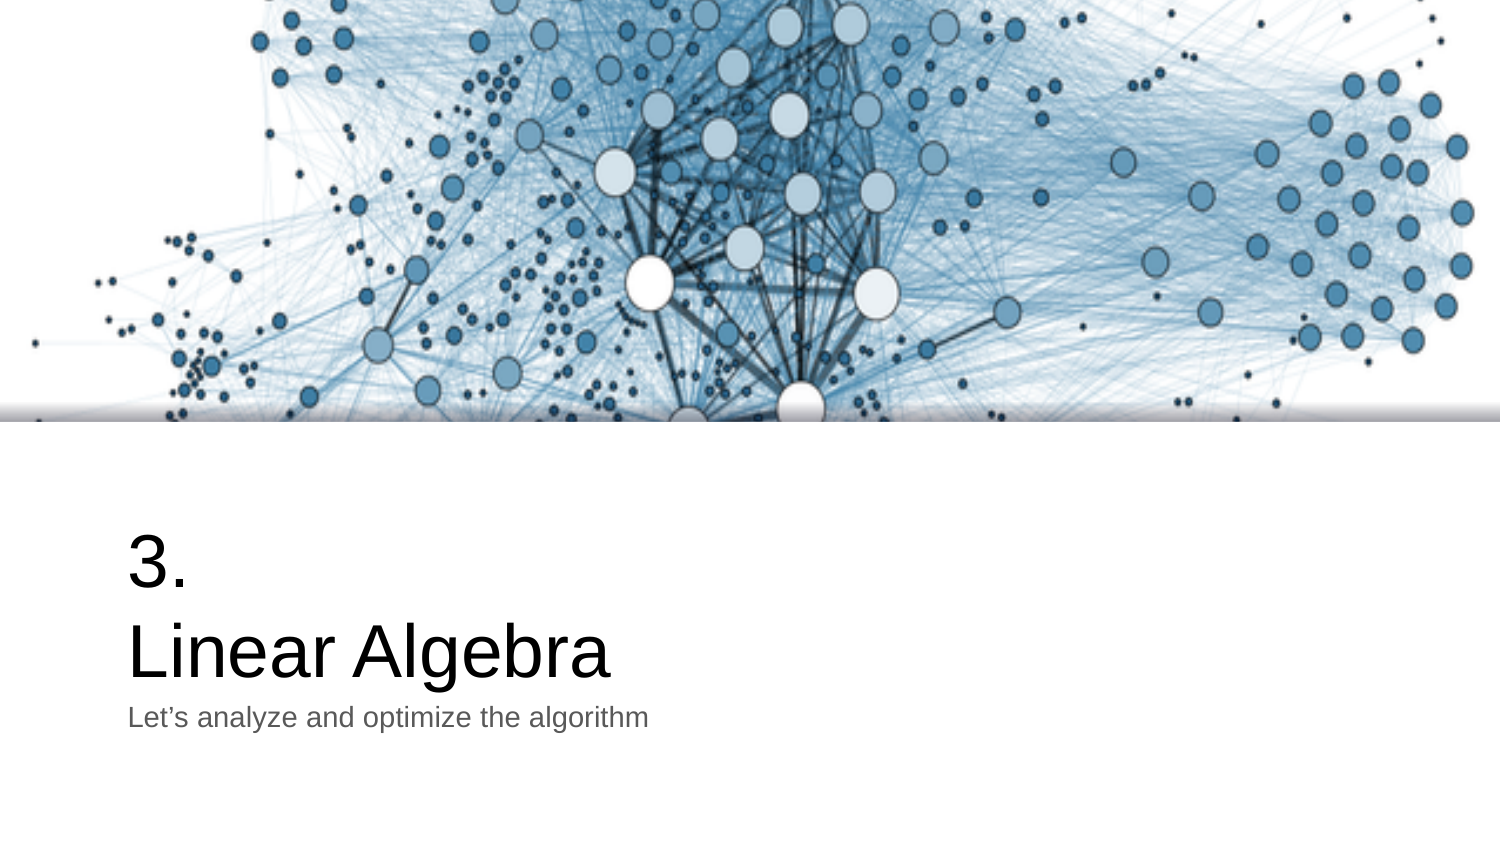

# 3.
Linear Algebra
Let’s analyze and optimize the algorithm